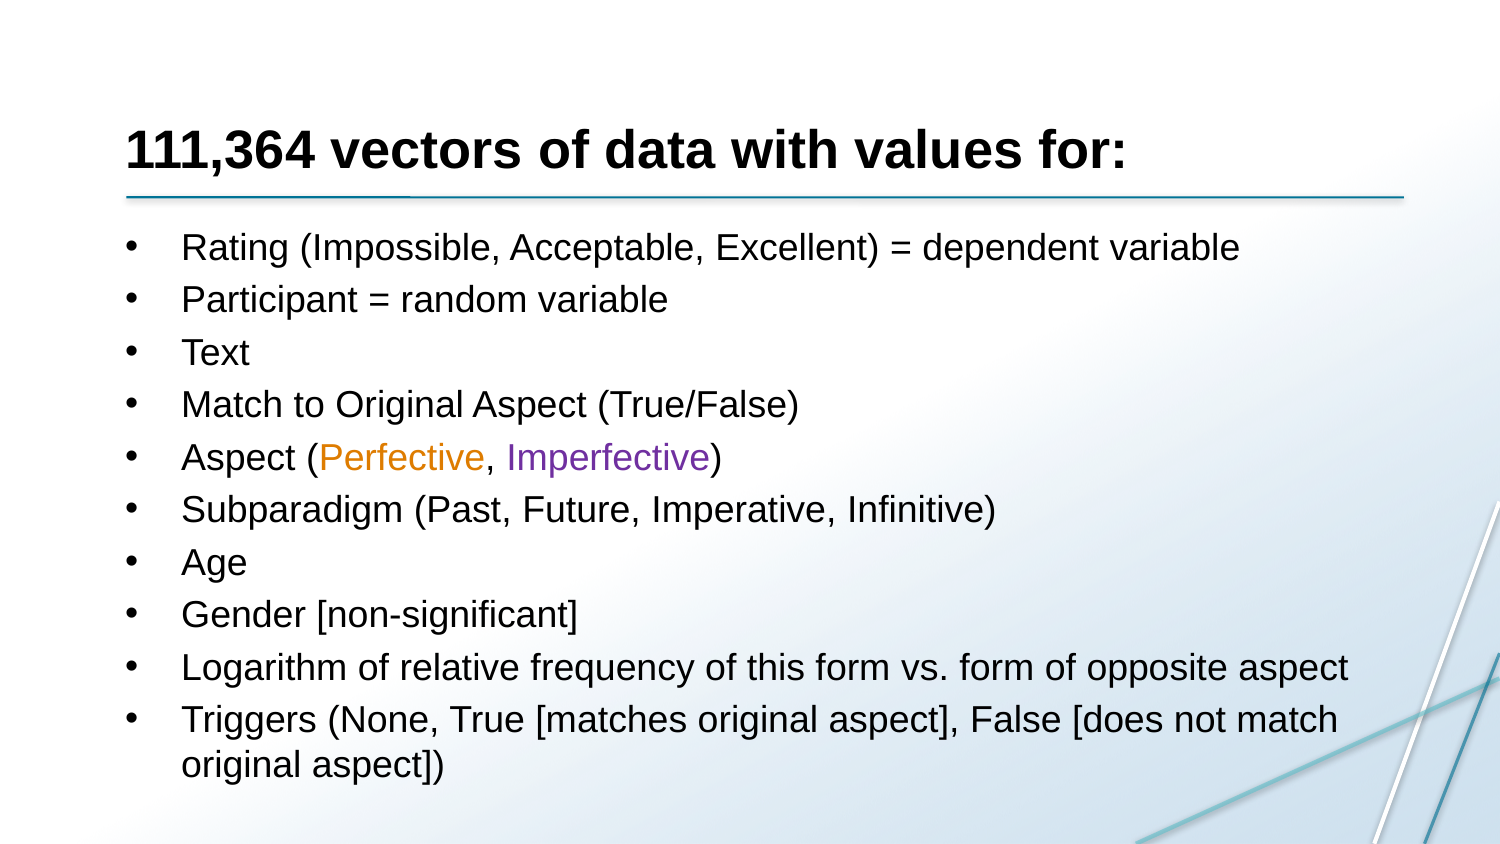

# 111,364 vectors of data with values for:
Rating (Impossible, Acceptable, Excellent) = dependent variable
Participant = random variable
Text
Match to Original Aspect (True/False)
Aspect (Perfective, Imperfective)
Subparadigm (Past, Future, Imperative, Infinitive)
Age
Gender [non-significant]
Logarithm of relative frequency of this form vs. form of opposite aspect
Triggers (None, True [matches original aspect], False [does not match original aspect])